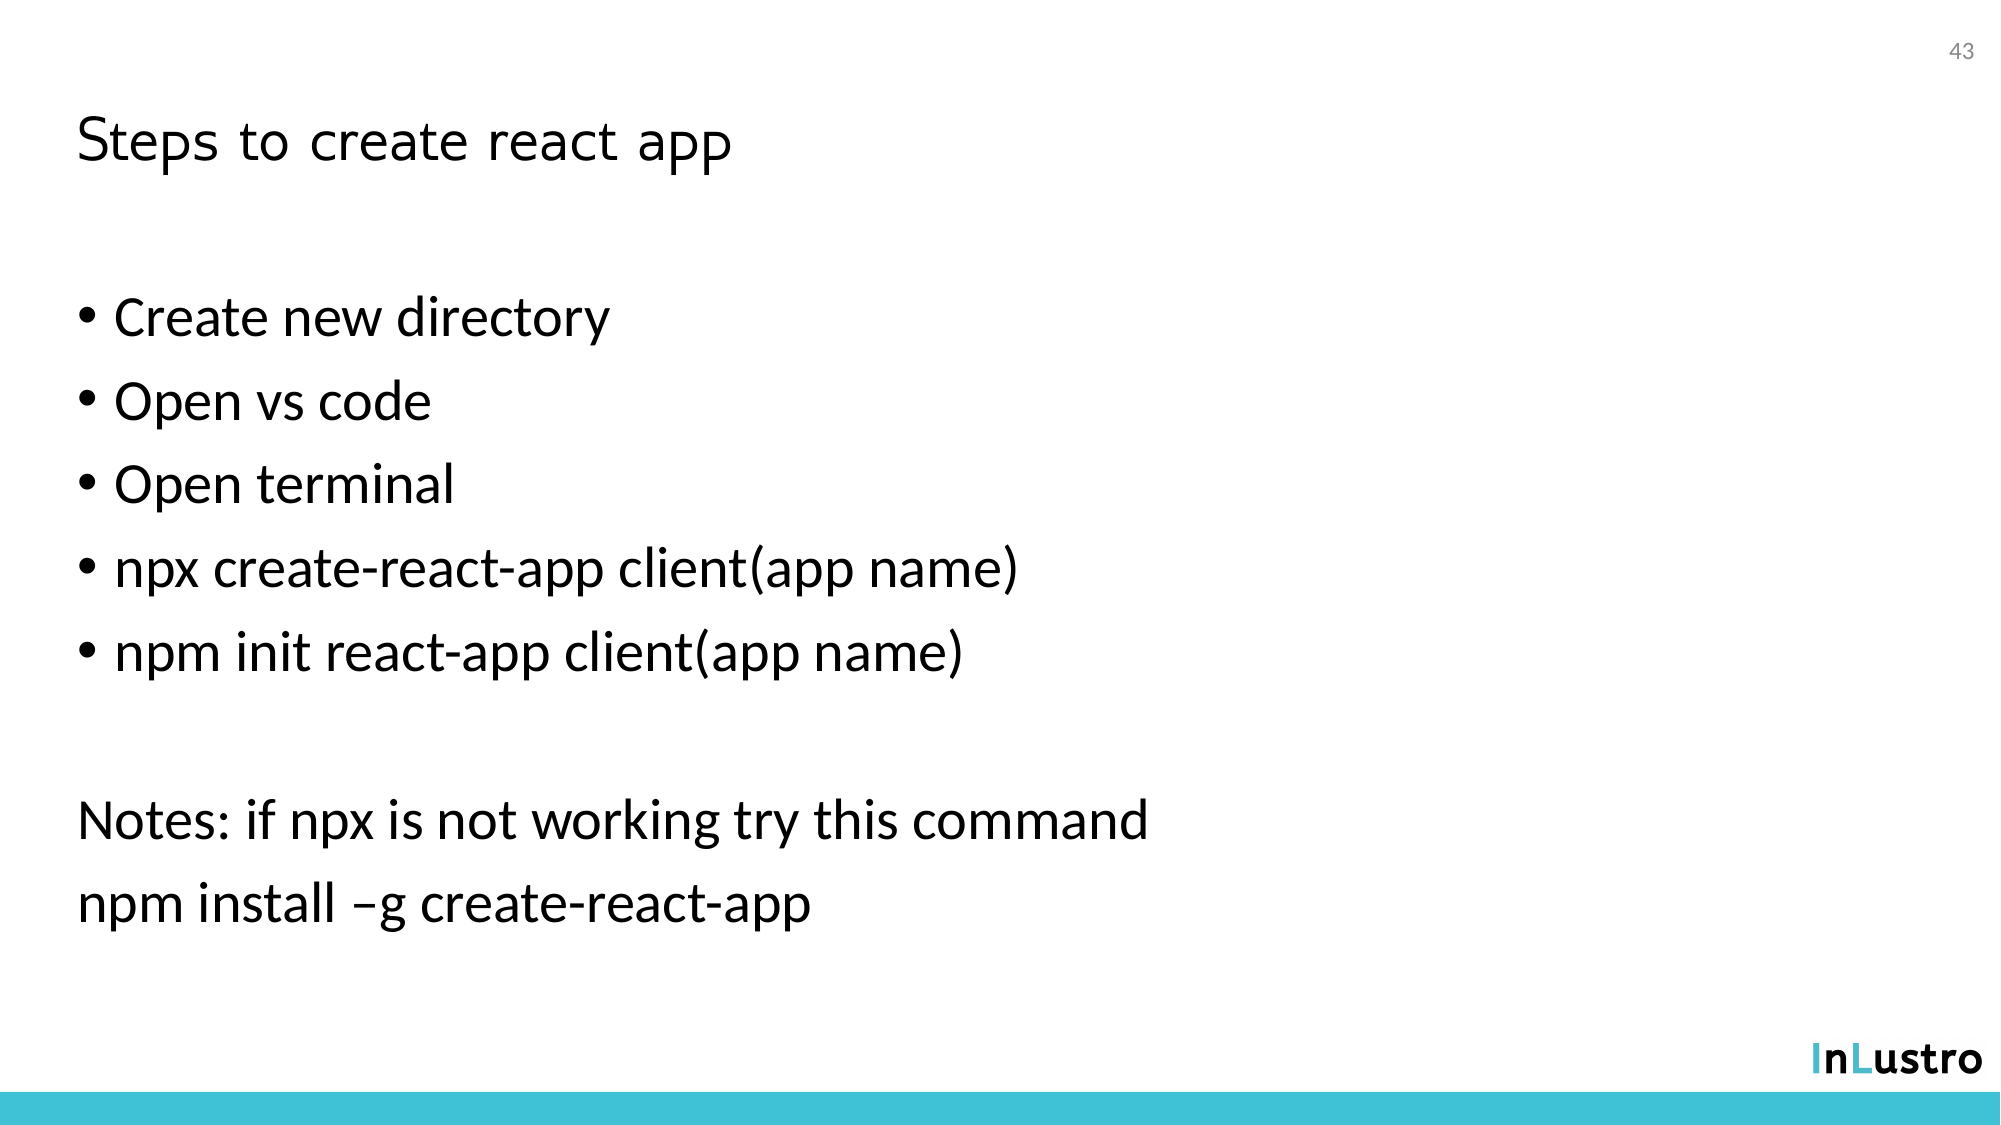

43
# Steps to create react app
Create new directory
Open vs code
Open terminal
npx create-react-app client(app name)
npm init react-app client(app name)

Notes: if npx is not working try this command
npm install –g create-react-app